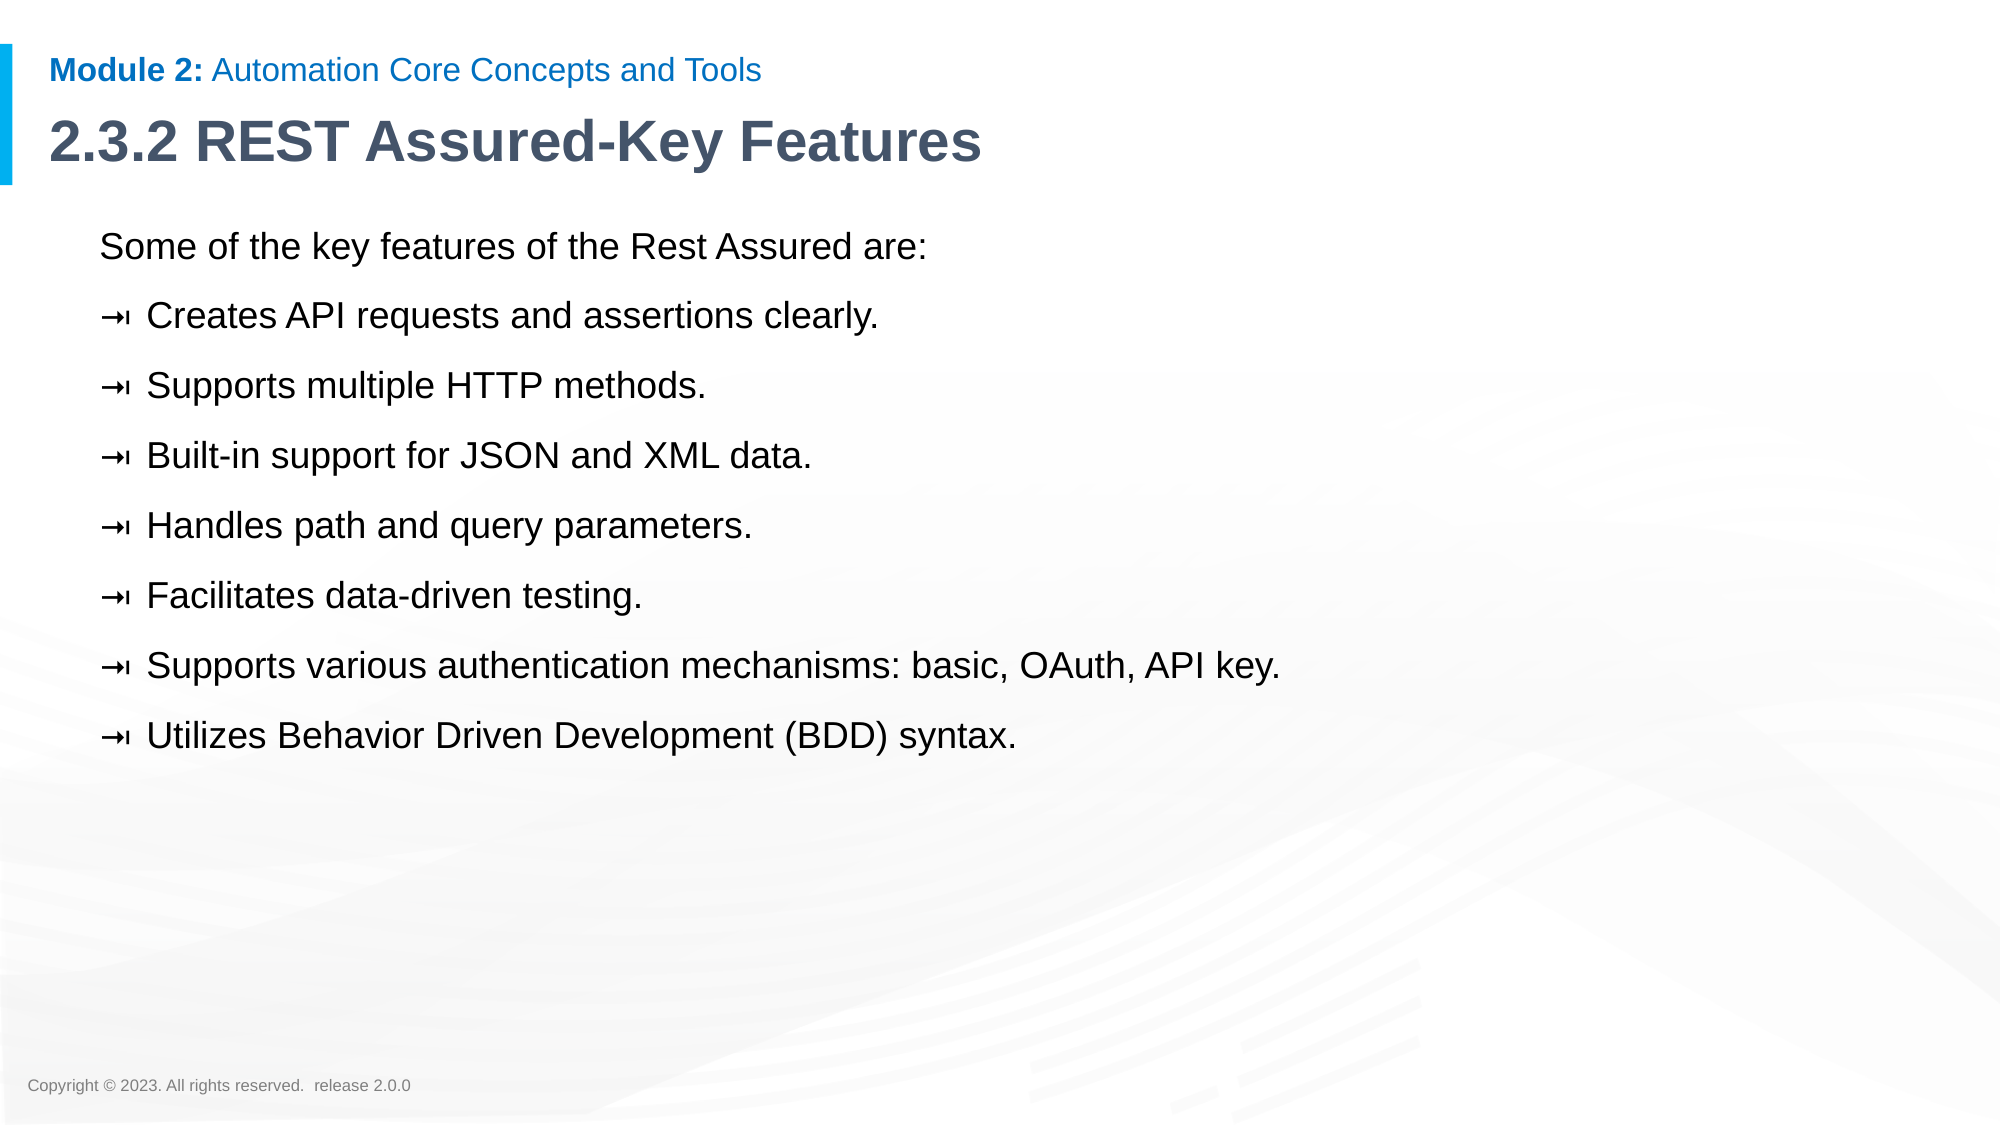

# 2.3.2 REST Assured-Key Features
Some of the key features of the Rest Assured are:
Creates API requests and assertions clearly.
Supports multiple HTTP methods.
Built-in support for JSON and XML data.
Handles path and query parameters.
Facilitates data-driven testing.
Supports various authentication mechanisms: basic, OAuth, API key.
Utilizes Behavior Driven Development (BDD) syntax.